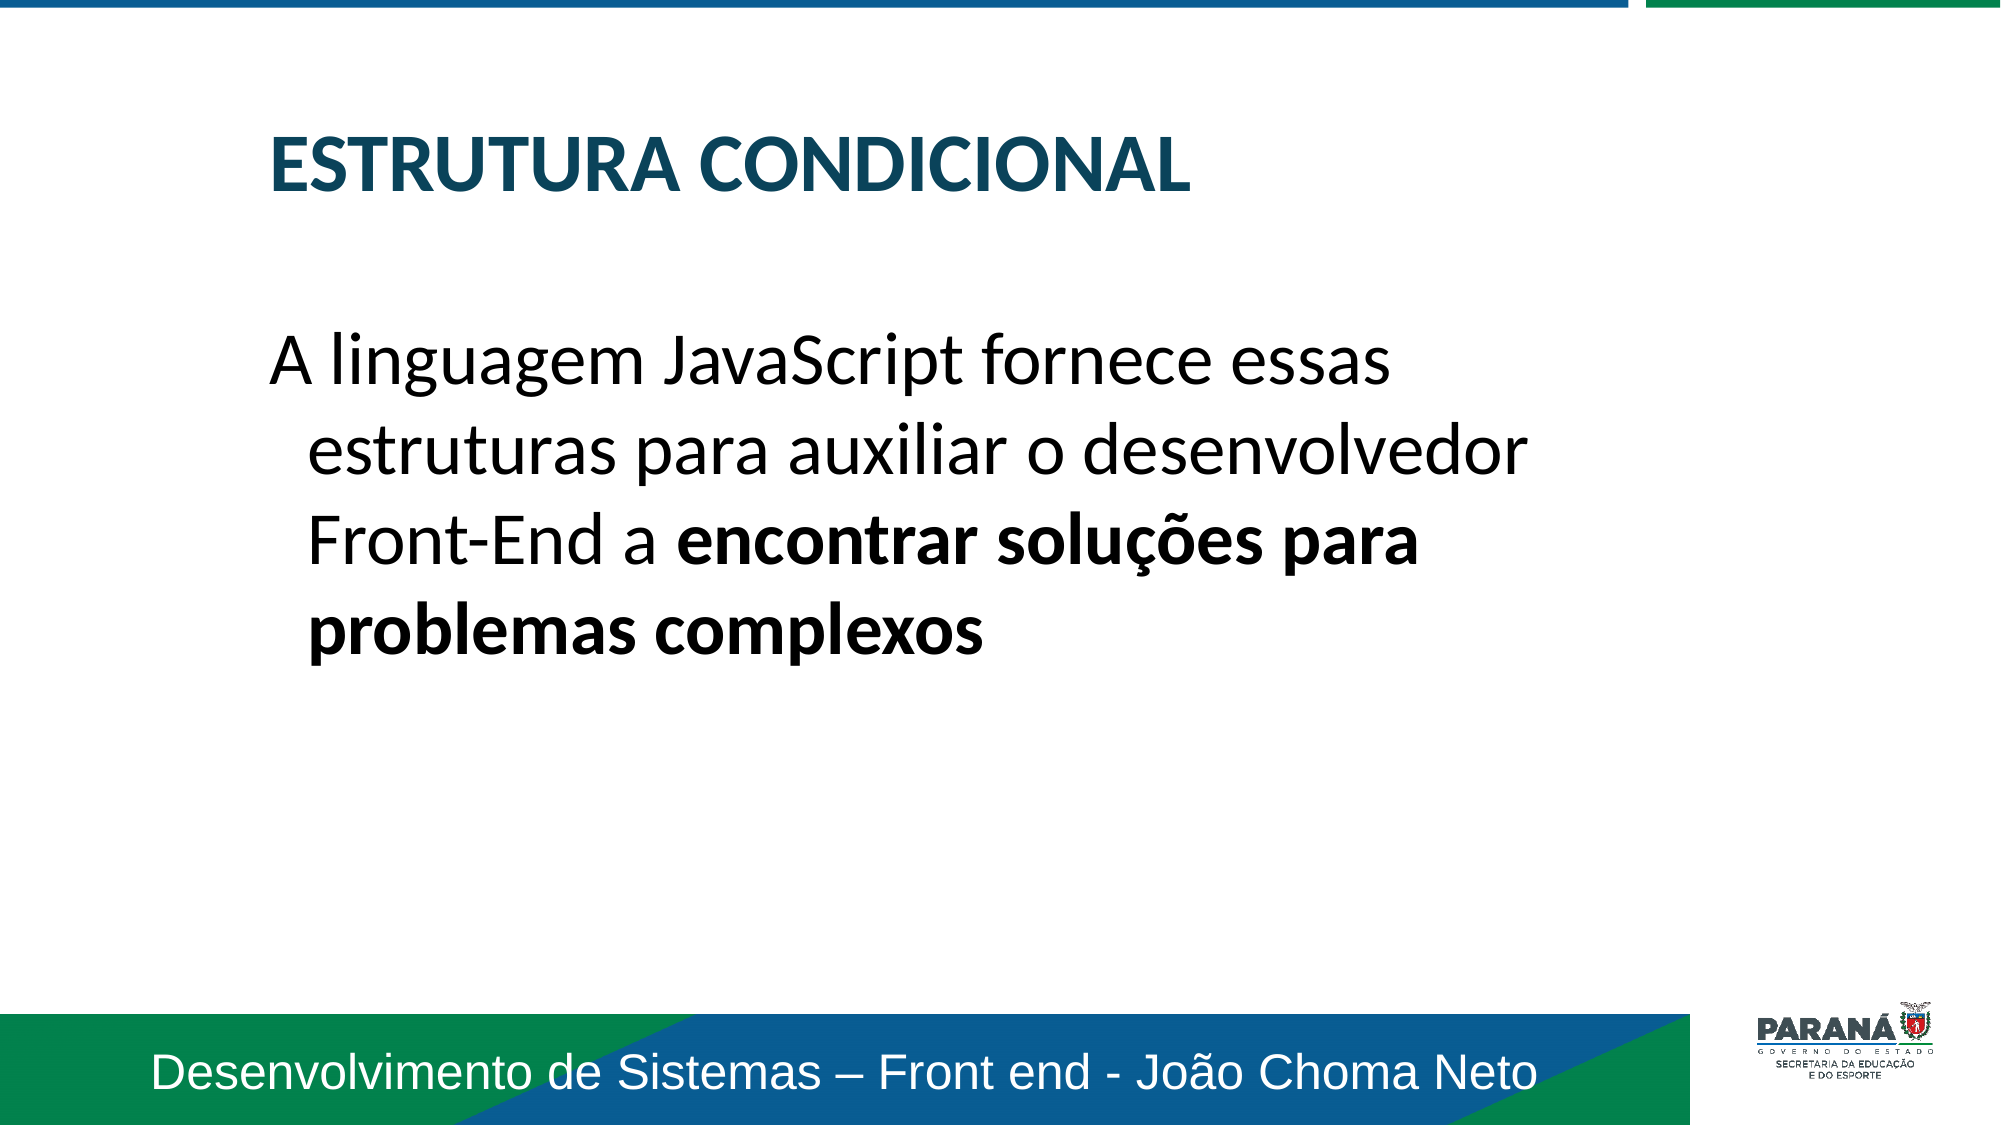

ESTRUTURA CONDICIONAL
A linguagem JavaScript fornece essas estruturas para auxiliar o desenvolvedor Front-End a encontrar soluções para problemas complexos